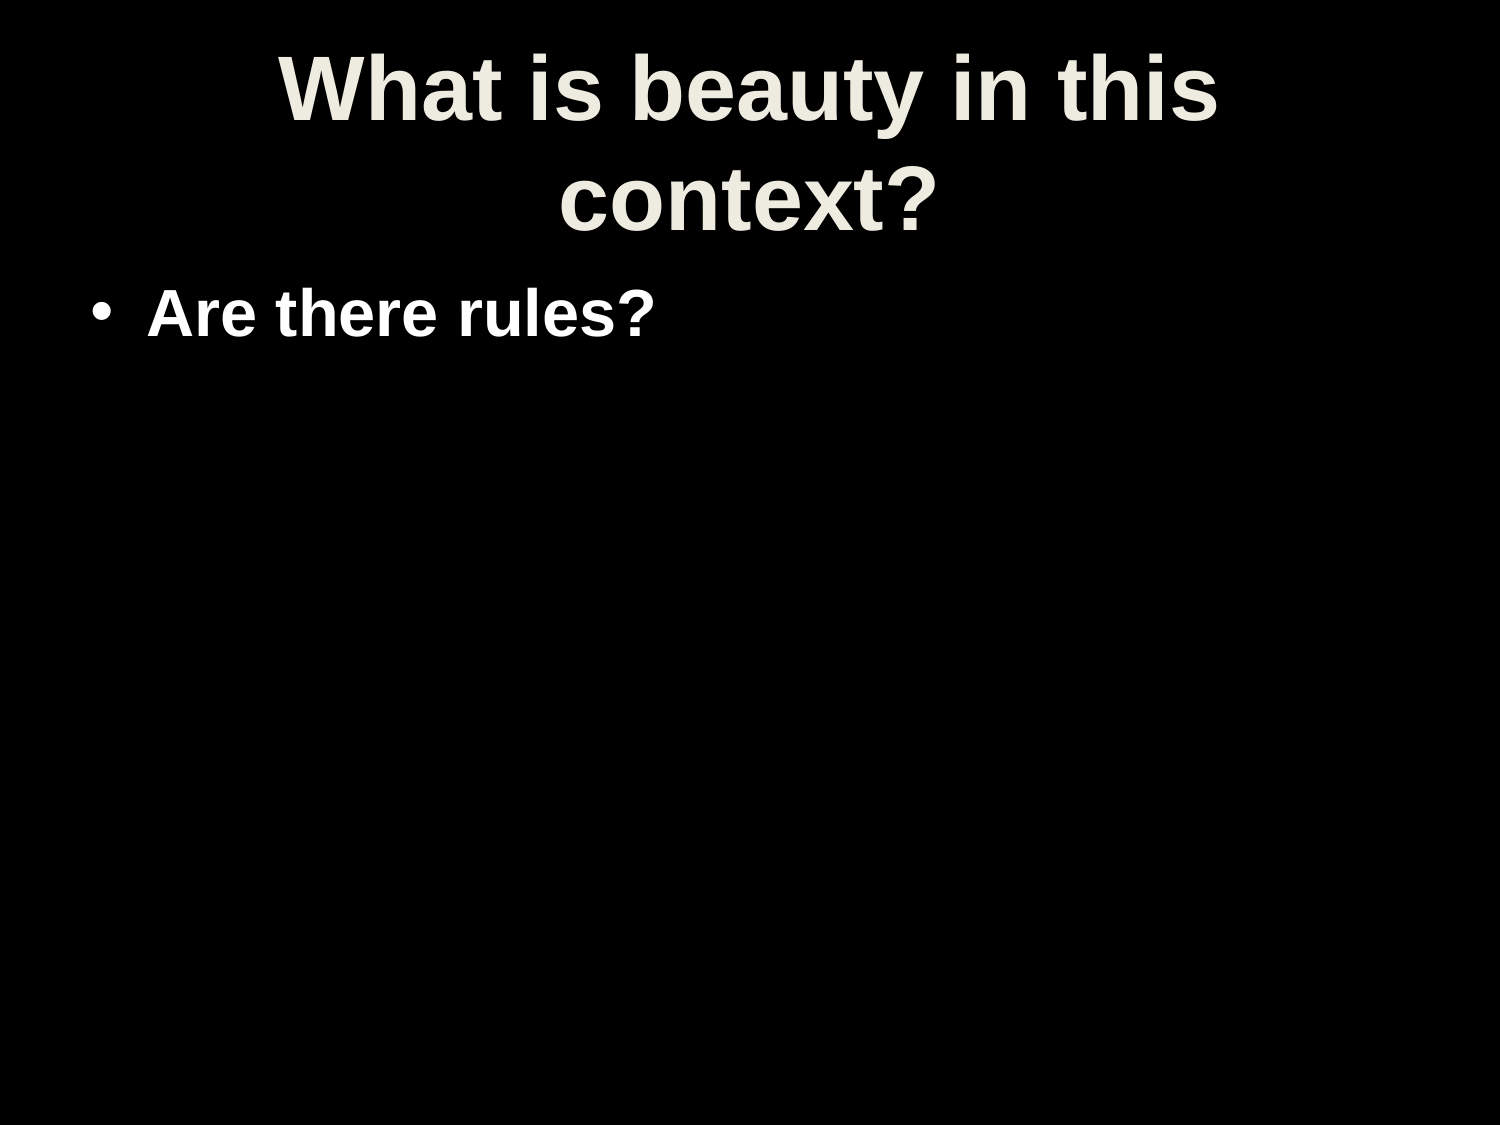

# What is beauty in this context?
Are there rules?